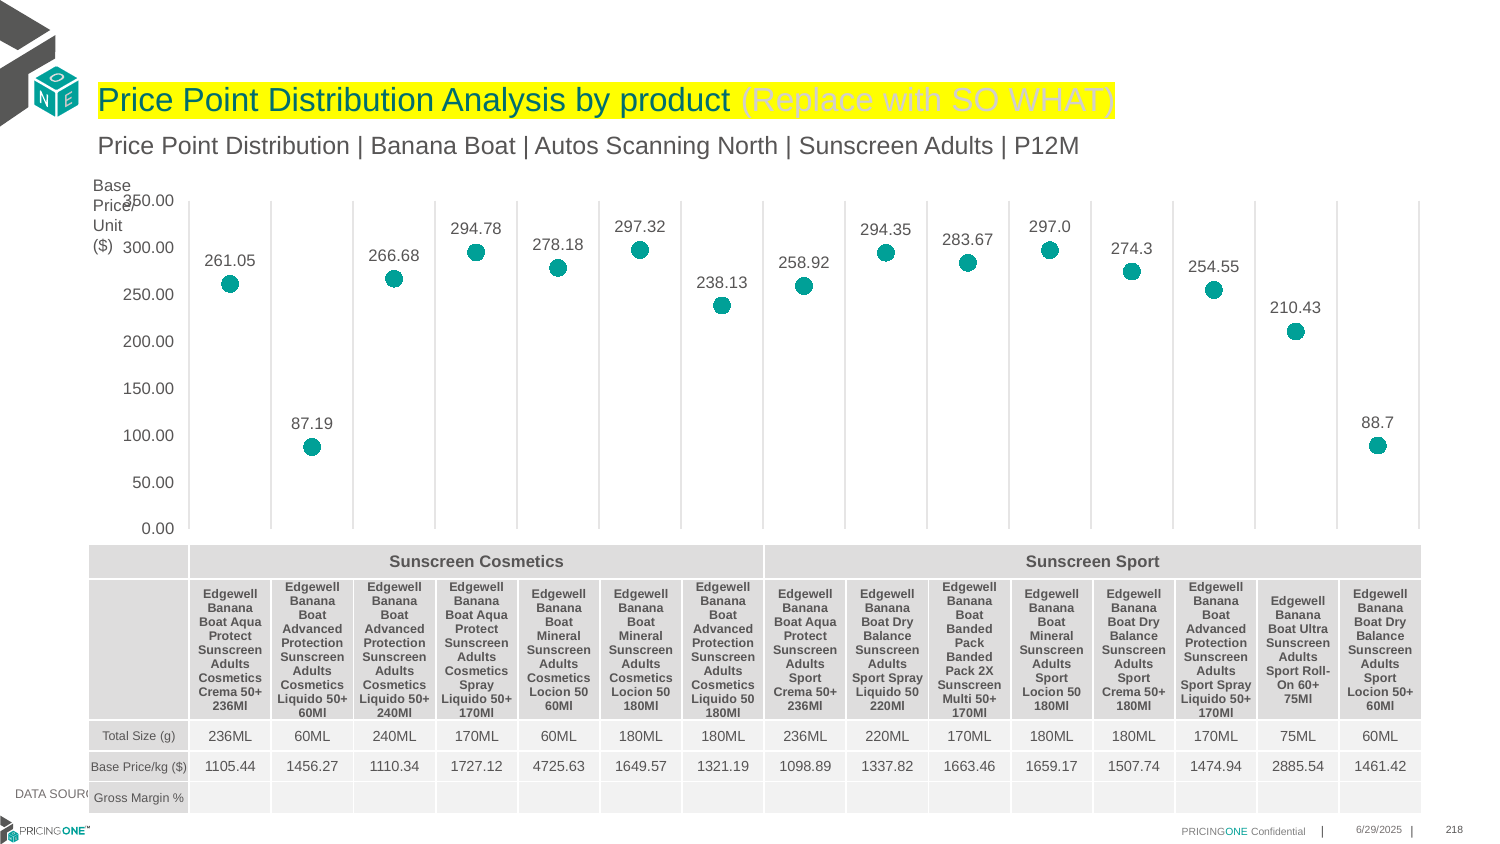

# Price Point Distribution Analysis by product (Replace with SO WHAT)
Price Point Distribution | Banana Boat | Autos Scanning North | Sunscreen Adults | P12M
Base Price/Unit ($)

### Chart

| Category | Base Price/Unit |
|---|---|
| Edgewell Banana Boat Aqua Protect Sunscreen Adults Cosmetics Crema 50+ 236Ml | 261.05 |
| Edgewell Banana Boat Advanced Protection Sunscreen Adults Cosmetics Liquido 50+ 60Ml | 87.19 |
| Edgewell Banana Boat Advanced Protection Sunscreen Adults Cosmetics Liquido 50+ 240Ml | 266.68 |
| Edgewell Banana Boat Aqua Protect Sunscreen Adults Cosmetics Spray Liquido 50+ 170Ml | 294.78 |
| Edgewell Banana Boat Mineral Sunscreen Adults Cosmetics Locion 50 60Ml | 278.18 |
| Edgewell Banana Boat Mineral Sunscreen Adults Cosmetics Locion 50 180Ml | 297.32 |
| Edgewell Banana Boat Advanced Protection Sunscreen Adults Cosmetics Liquido 50 180Ml | 238.13 |
| Edgewell Banana Boat Aqua Protect Sunscreen Adults Sport Crema 50+ 236Ml | 258.92 |
| Edgewell Banana Boat Dry Balance Sunscreen Adults Sport Spray Liquido 50 220Ml | 294.35 |
| Edgewell Banana Boat Banded Pack Banded Pack 2X Sunscreen Multi 50+ 170Ml | 283.67 |
| Edgewell Banana Boat Mineral Sunscreen Adults Sport Locion 50 180Ml | 297.0 |
| Edgewell Banana Boat Dry Balance Sunscreen Adults Sport Crema 50+ 180Ml | 274.3 |
| Edgewell Banana Boat Advanced Protection Sunscreen Adults Sport Spray Liquido 50+ 170Ml | 254.55 |
| Edgewell Banana Boat Ultra Sunscreen Adults Sport Roll-On 60+ 75Ml | 210.43 |
| Edgewell Banana Boat Dry Balance Sunscreen Adults Sport Locion 50+ 60Ml | 88.7 |
|  | Sunscreen Cosmetics | Sunscreen Cosmetics | Sunscreen Cosmetics | Sunscreen Cosmetics | Sunscreen Cosmetics | Sunscreen Cosmetics | Sunscreen Cosmetics | Sunscreen Sport | Sunscreen Sport | Sunscreen Sport | Sunscreen Sport | Sunscreen Sport | Sunscreen Sport | Sunscreen Sport | Sunscreen Sport |
| --- | --- | --- | --- | --- | --- | --- | --- | --- | --- | --- | --- | --- | --- | --- | --- |
|  | Edgewell Banana Boat Aqua Protect Sunscreen Adults Cosmetics Crema 50+ 236Ml | Edgewell Banana Boat Advanced Protection Sunscreen Adults Cosmetics Liquido 50+ 60Ml | Edgewell Banana Boat Advanced Protection Sunscreen Adults Cosmetics Liquido 50+ 240Ml | Edgewell Banana Boat Aqua Protect Sunscreen Adults Cosmetics Spray Liquido 50+ 170Ml | Edgewell Banana Boat Mineral Sunscreen Adults Cosmetics Locion 50 60Ml | Edgewell Banana Boat Mineral Sunscreen Adults Cosmetics Locion 50 180Ml | Edgewell Banana Boat Advanced Protection Sunscreen Adults Cosmetics Liquido 50 180Ml | Edgewell Banana Boat Aqua Protect Sunscreen Adults Sport Crema 50+ 236Ml | Edgewell Banana Boat Dry Balance Sunscreen Adults Sport Spray Liquido 50 220Ml | Edgewell Banana Boat Banded Pack Banded Pack 2X Sunscreen Multi 50+ 170Ml | Edgewell Banana Boat Mineral Sunscreen Adults Sport Locion 50 180Ml | Edgewell Banana Boat Dry Balance Sunscreen Adults Sport Crema 50+ 180Ml | Edgewell Banana Boat Advanced Protection Sunscreen Adults Sport Spray Liquido 50+ 170Ml | Edgewell Banana Boat Ultra Sunscreen Adults Sport Roll-On 60+ 75Ml | Edgewell Banana Boat Dry Balance Sunscreen Adults Sport Locion 50+ 60Ml |
| Total Size (g) | 236ML | 60ML | 240ML | 170ML | 60ML | 180ML | 180ML | 236ML | 220ML | 170ML | 180ML | 180ML | 170ML | 75ML | 60ML |
| Base Price/kg ($) | 1105.44 | 1456.27 | 1110.34 | 1727.12 | 4725.63 | 1649.57 | 1321.19 | 1098.89 | 1337.82 | 1663.46 | 1659.17 | 1507.74 | 1474.94 | 2885.54 | 1461.42 |
| Gross Margin % |  |  |  |  |  |  |  |  |  |  |  |  |  |  |  |
DATA SOURCE: Trade Panel/Retailer Data | April  2025
6/29/2025
218